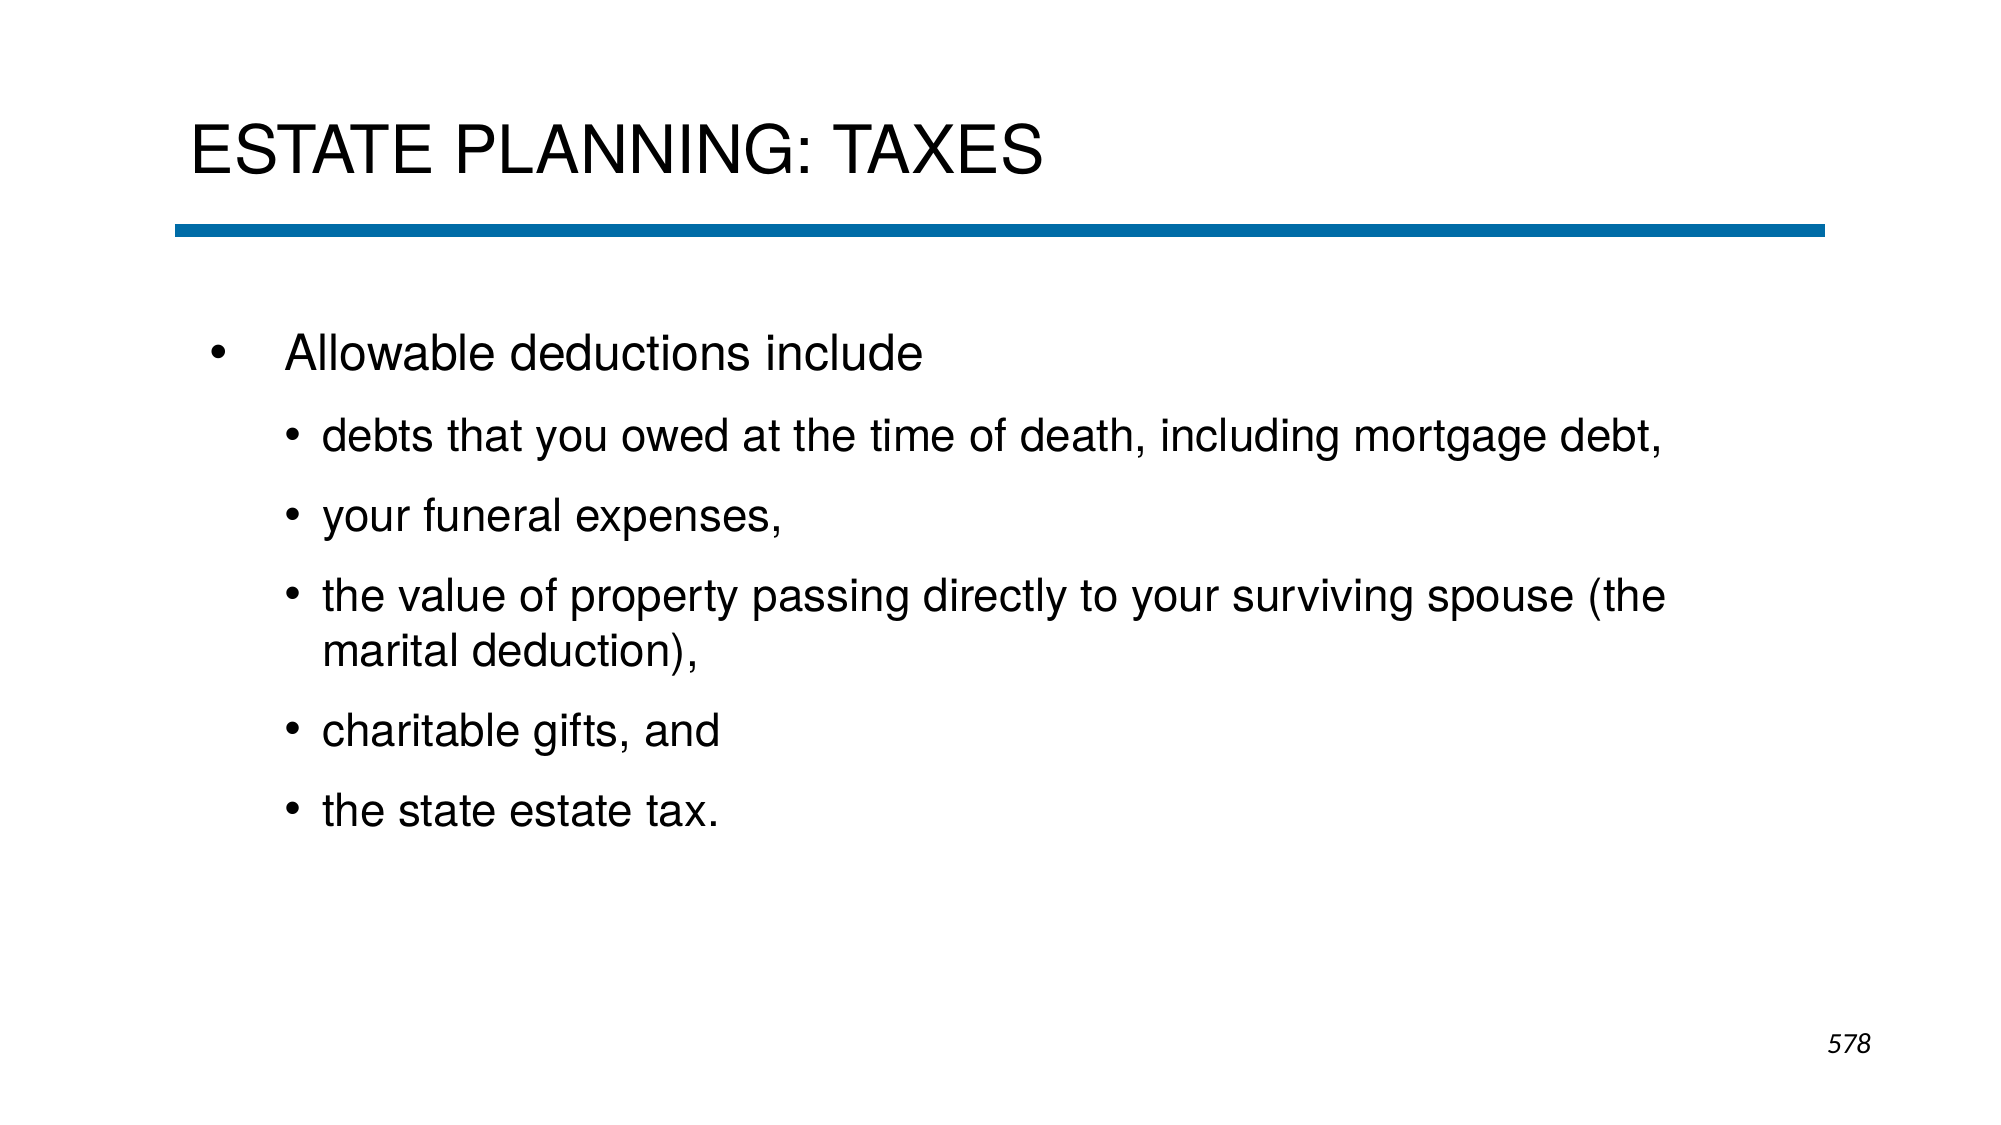

# Estate Planning: TAXES
Allowable deductions include
debts that you owed at the time of death, including mortgage debt,
your funeral expenses,
the value of property passing directly to your surviving spouse (the marital deduction),
charitable gifts, and
the state estate tax.

1-578